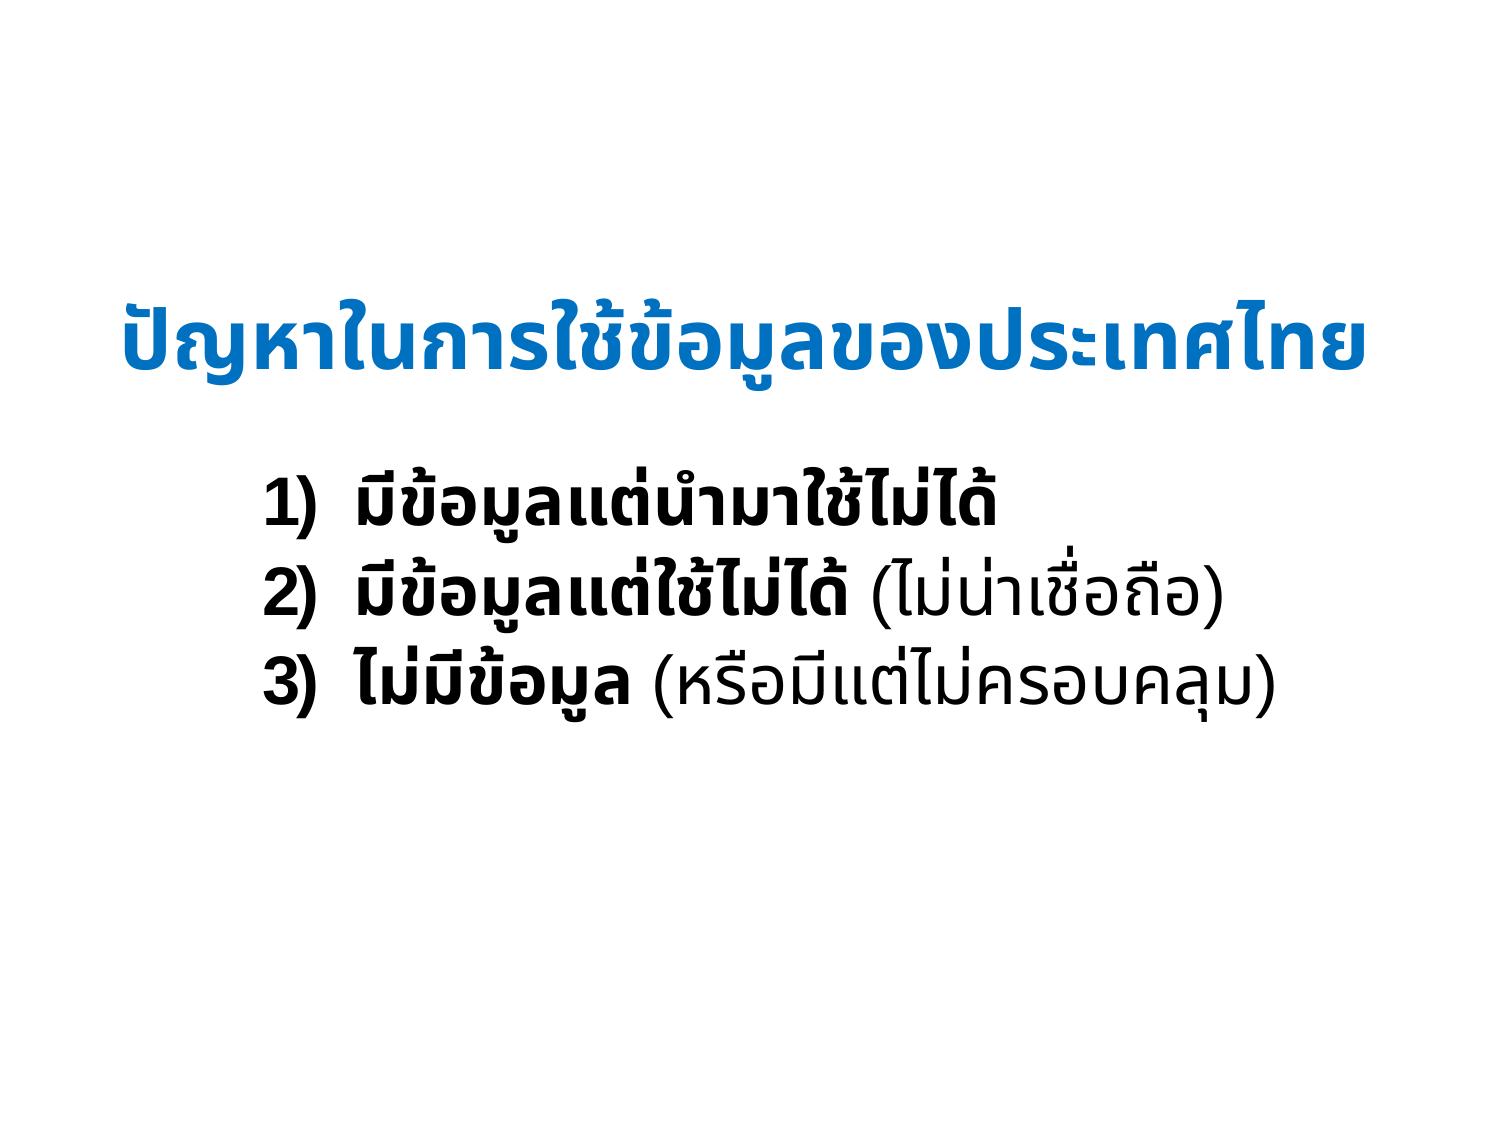

# ปัญหาในการใช้ข้อมูลของประเทศไทย
มีข้อมูลแต่นำมาใช้ไม่ได้
มีข้อมูลแต่ใช้ไม่ได้ (ไม่น่าเชื่อถือ)
ไม่มีข้อมูล (หรือมีแต่ไม่ครอบคลุม)